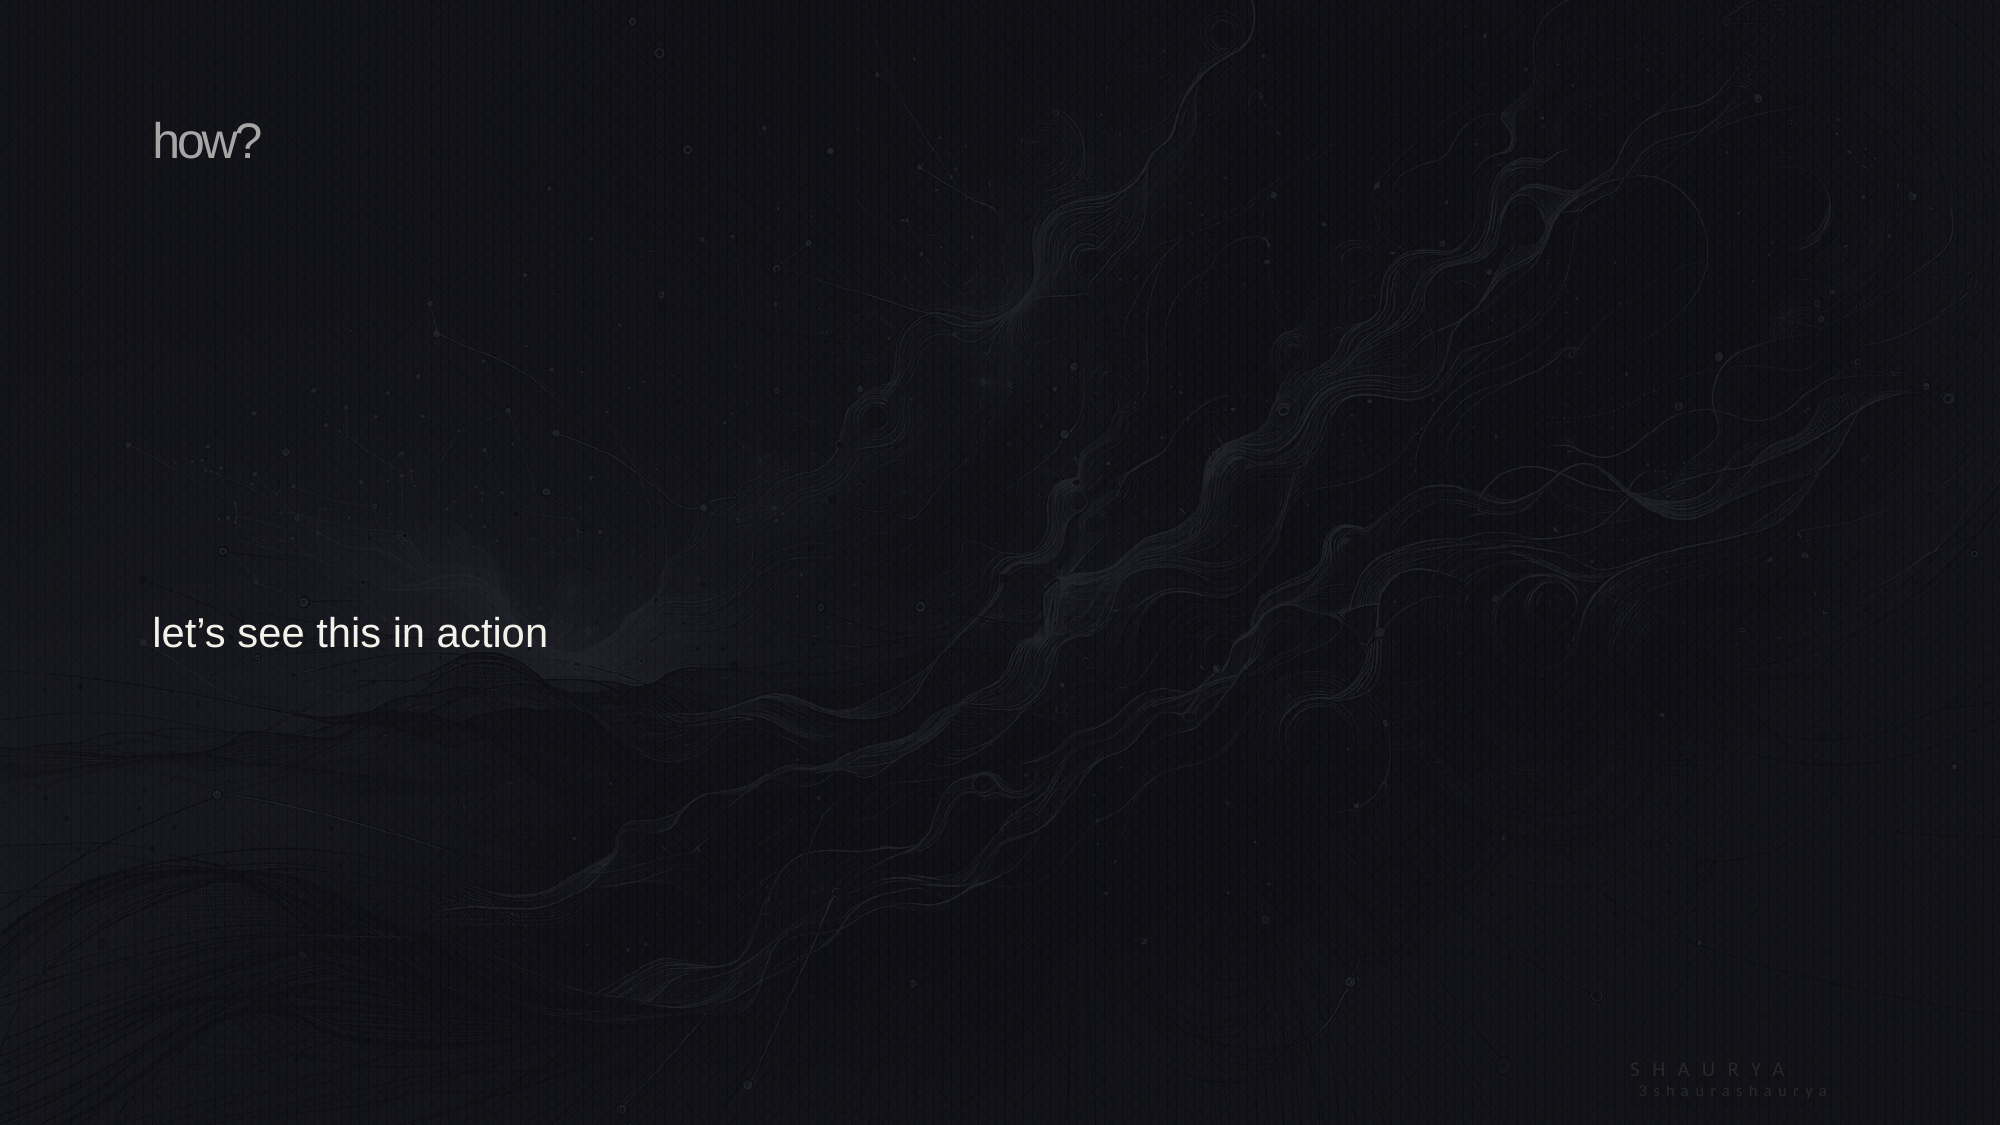

# how?
let’s see this in action